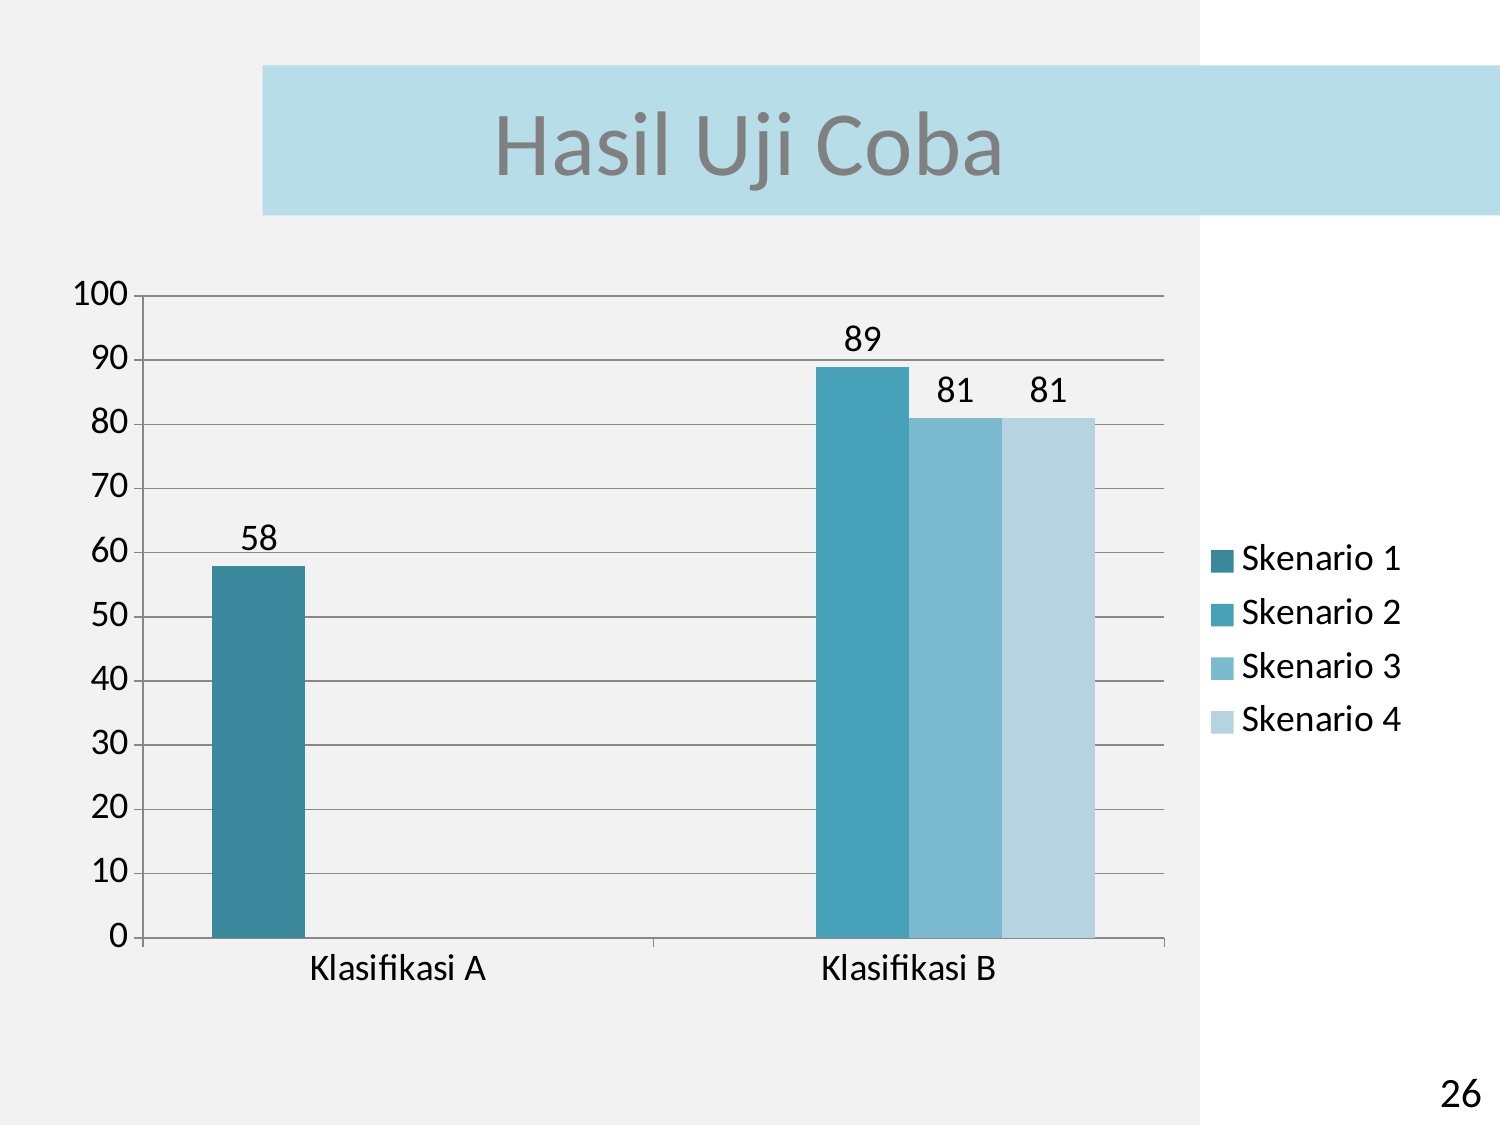

# Hasil Uji Coba

### Chart

| Category | Skenario 1 | Skenario 2 | Skenario 3 | Skenario 4 |
|---|---|---|---|---|
| Klasifikasi A | 58.0 | None | None | None |
| Klasifikasi B | None | 89.0 | 81.0 | 81.0 |
26